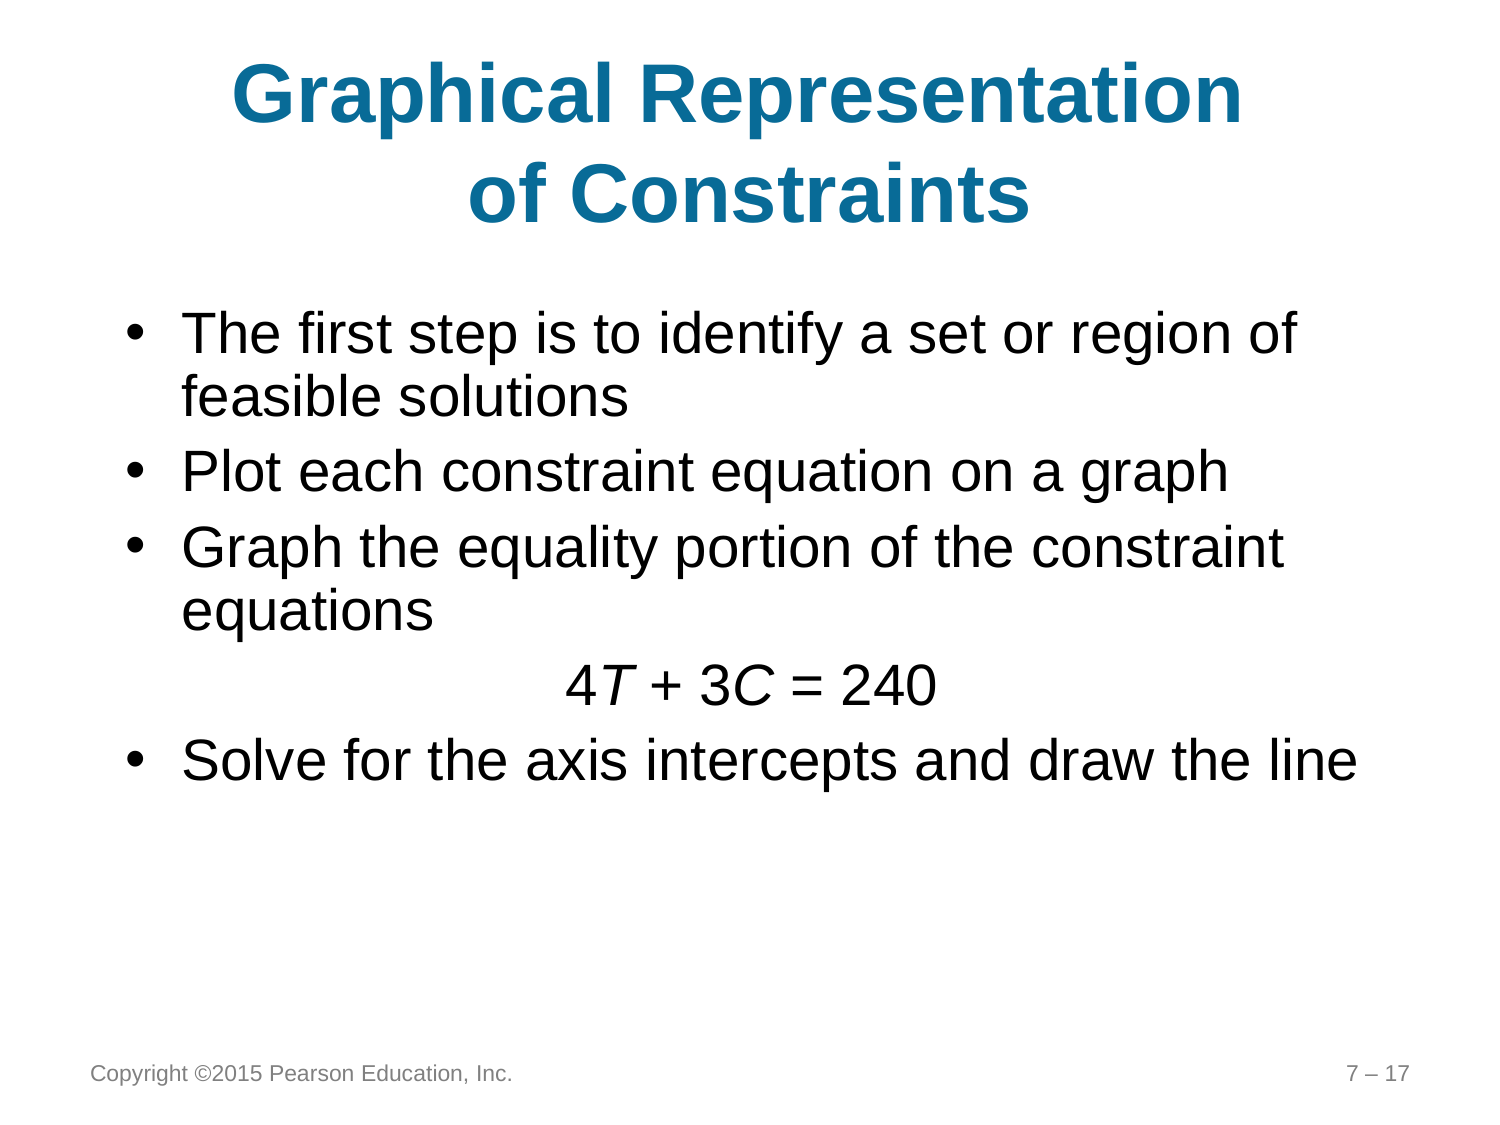

# Graphical Representation of Constraints
The first step is to identify a set or region of feasible solutions
Plot each constraint equation on a graph
Graph the equality portion of the constraint equations
4T + 3C = 240
Solve for the axis intercepts and draw the line
Copyright ©2015 Pearson Education, Inc.
7 – 17